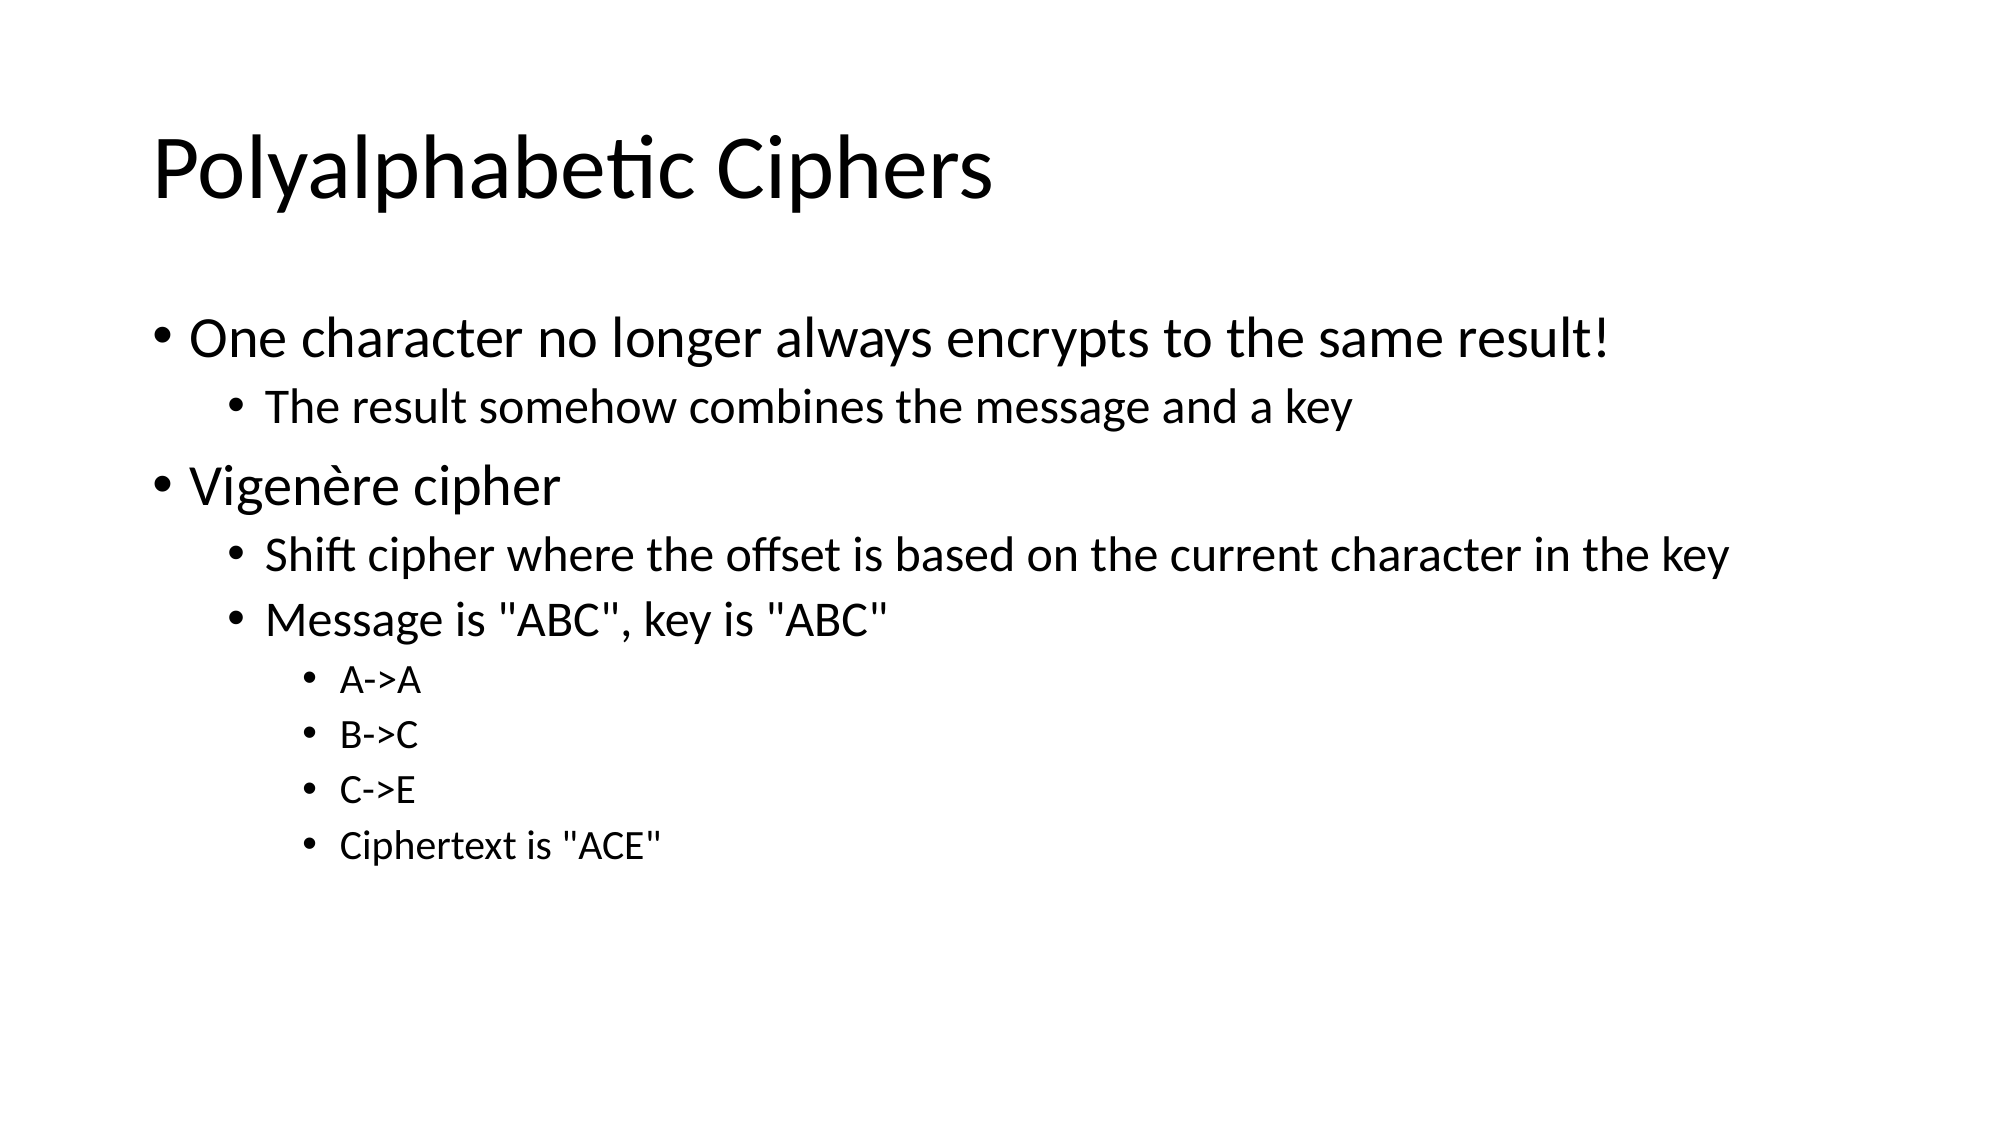

# Polyalphabetic Ciphers
One character no longer always encrypts to the same result!
The result somehow combines the message and a key
Vigenère cipher
Shift cipher where the offset is based on the current character in the key
Message is "ABC", key is "ABC"
A->A
B->C
C->E
Ciphertext is "ACE"